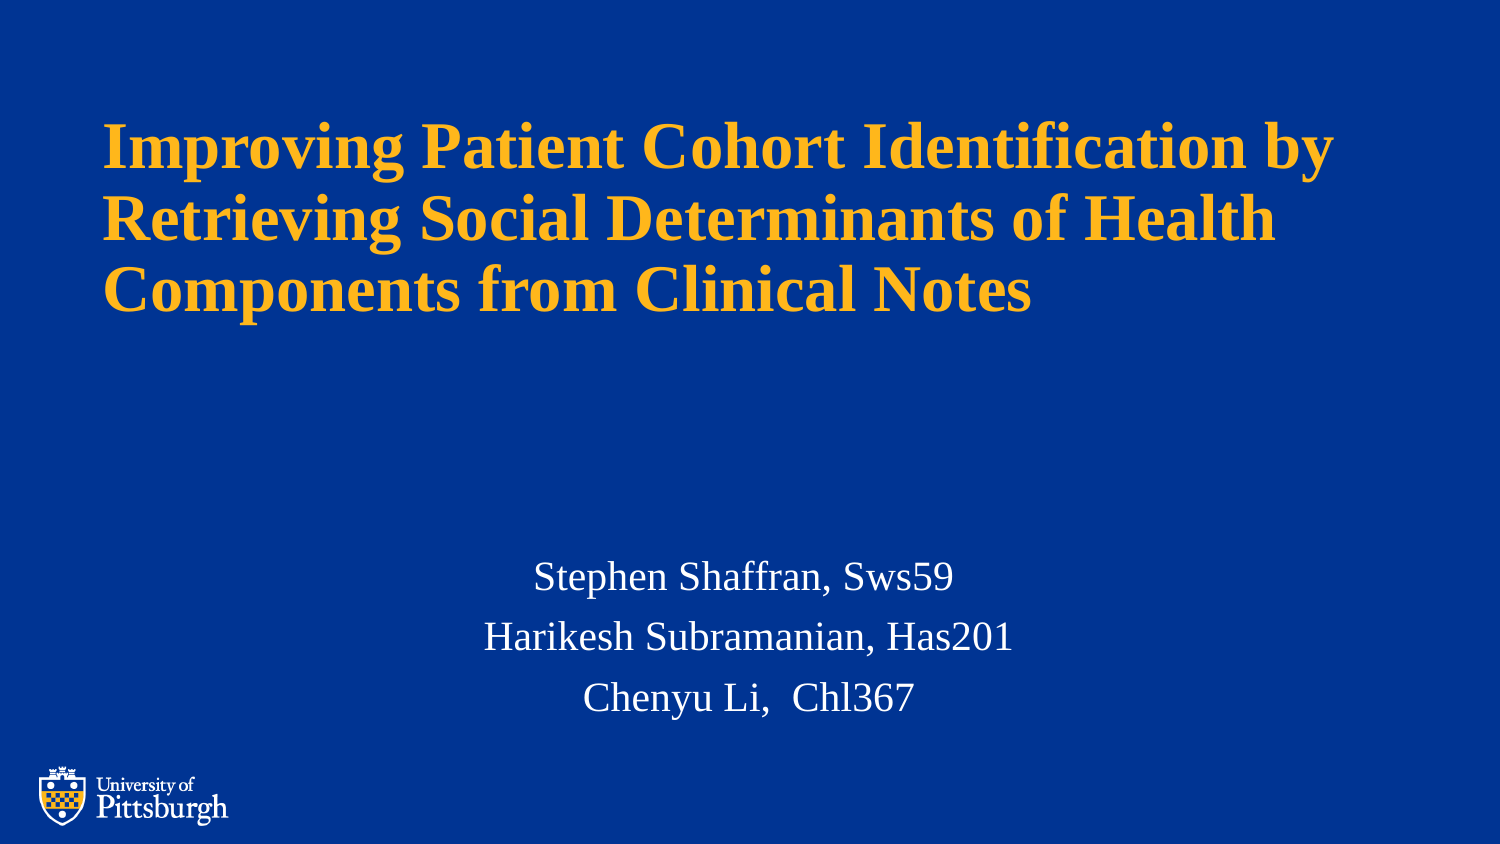

# Improving Patient Cohort Identification by Retrieving Social Determinants of Health Components from Clinical Notes
Stephen Shaffran, Sws59
 Harikesh Subramanian, Has201
 Chenyu Li,  Chl367